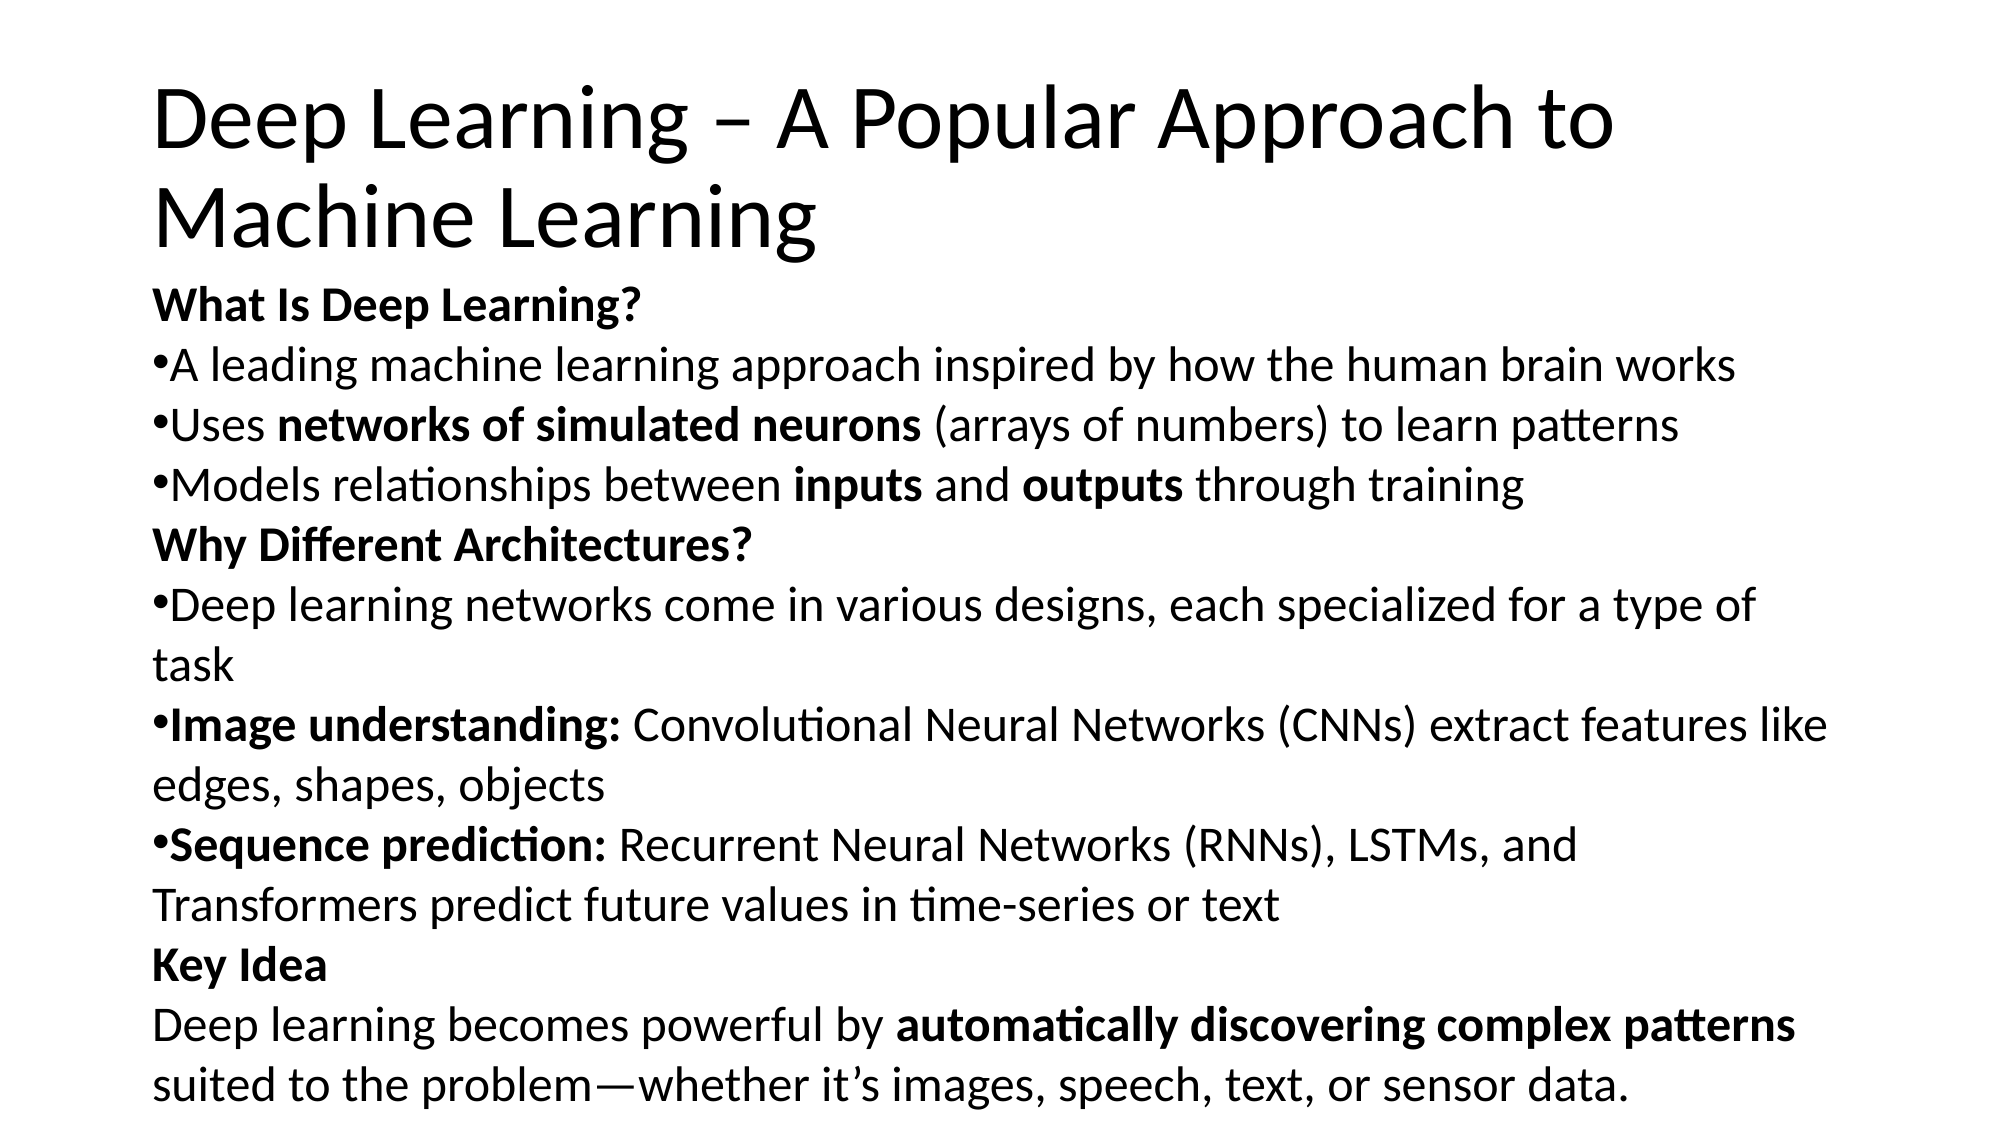

# Deep Learning – A Popular Approach to Machine Learning
What Is Deep Learning?
A leading machine learning approach inspired by how the human brain works
Uses networks of simulated neurons (arrays of numbers) to learn patterns
Models relationships between inputs and outputs through training
Why Different Architectures?
Deep learning networks come in various designs, each specialized for a type of task
Image understanding: Convolutional Neural Networks (CNNs) extract features like edges, shapes, objects
Sequence prediction: Recurrent Neural Networks (RNNs), LSTMs, and Transformers predict future values in time-series or text
Key Idea
Deep learning becomes powerful by automatically discovering complex patterns suited to the problem—whether it’s images, speech, text, or sensor data.